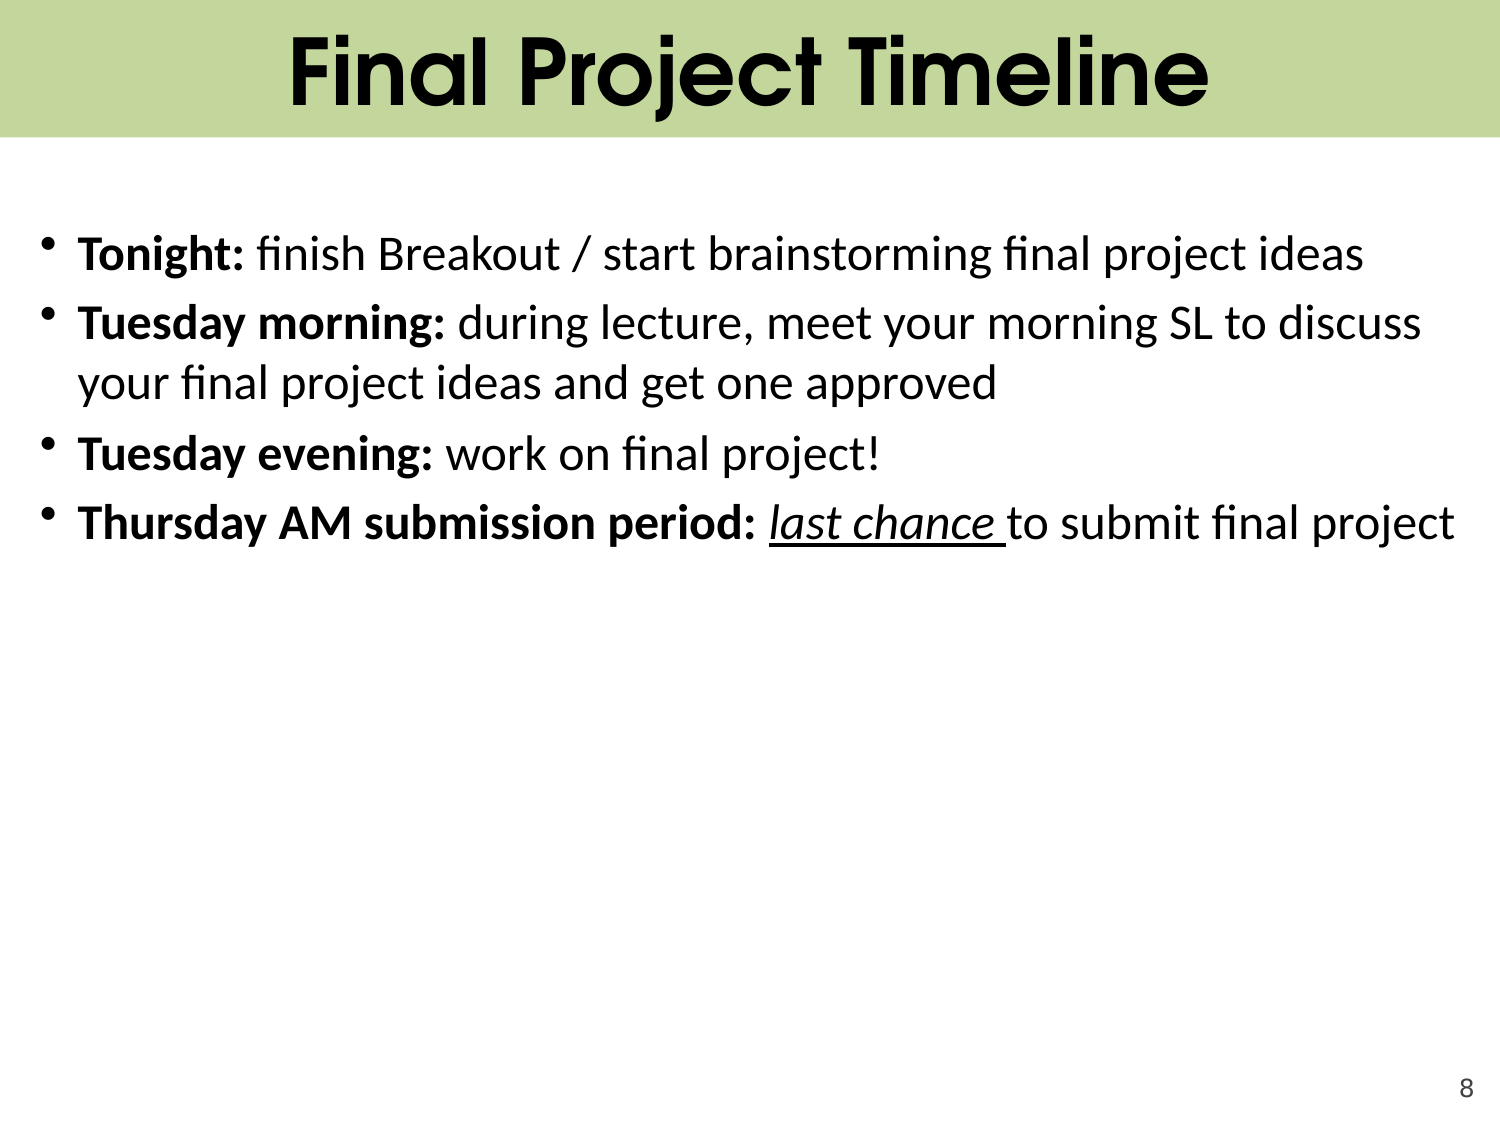

# Final Project Timeline
Tonight: finish Breakout / start brainstorming final project ideas
Tuesday morning: during lecture, meet your morning SL to discuss your final project ideas and get one approved
Tuesday evening: work on final project!
Thursday AM submission period: last chance to submit final project